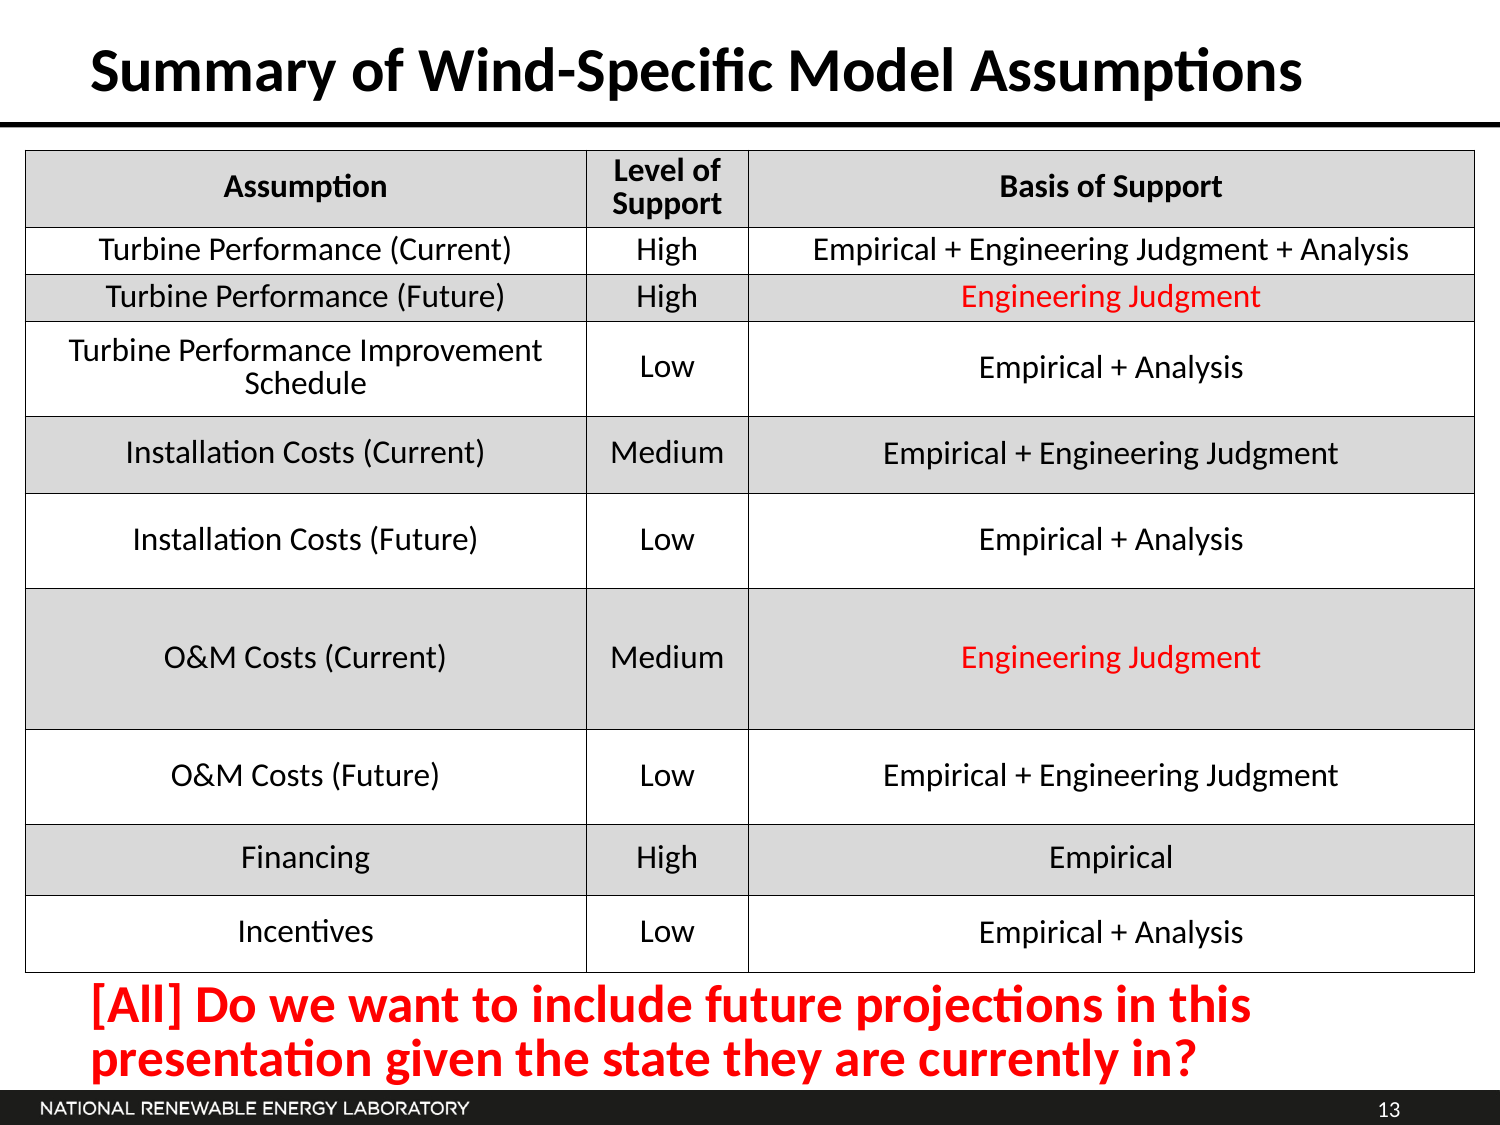

# Summary of Wind-Specific Model Assumptions
| Assumption | Level of Support | Basis of Support |
| --- | --- | --- |
| Turbine Performance (Current) | High | Empirical + Engineering Judgment + Analysis |
| Turbine Performance (Future) | High | Engineering Judgment |
| Turbine Performance Improvement Schedule | Low | Empirical + Analysis |
| Installation Costs (Current) | Medium | Empirical + Engineering Judgment |
| Installation Costs (Future) | Low | Empirical + Analysis |
| O&M Costs (Current) | Medium | Engineering Judgment |
| O&M Costs (Future) | Low | Empirical + Engineering Judgment |
| Financing | High | Empirical |
| Incentives | Low | Empirical + Analysis |
[All] Do we want to include future projections in this presentation given the state they are currently in?